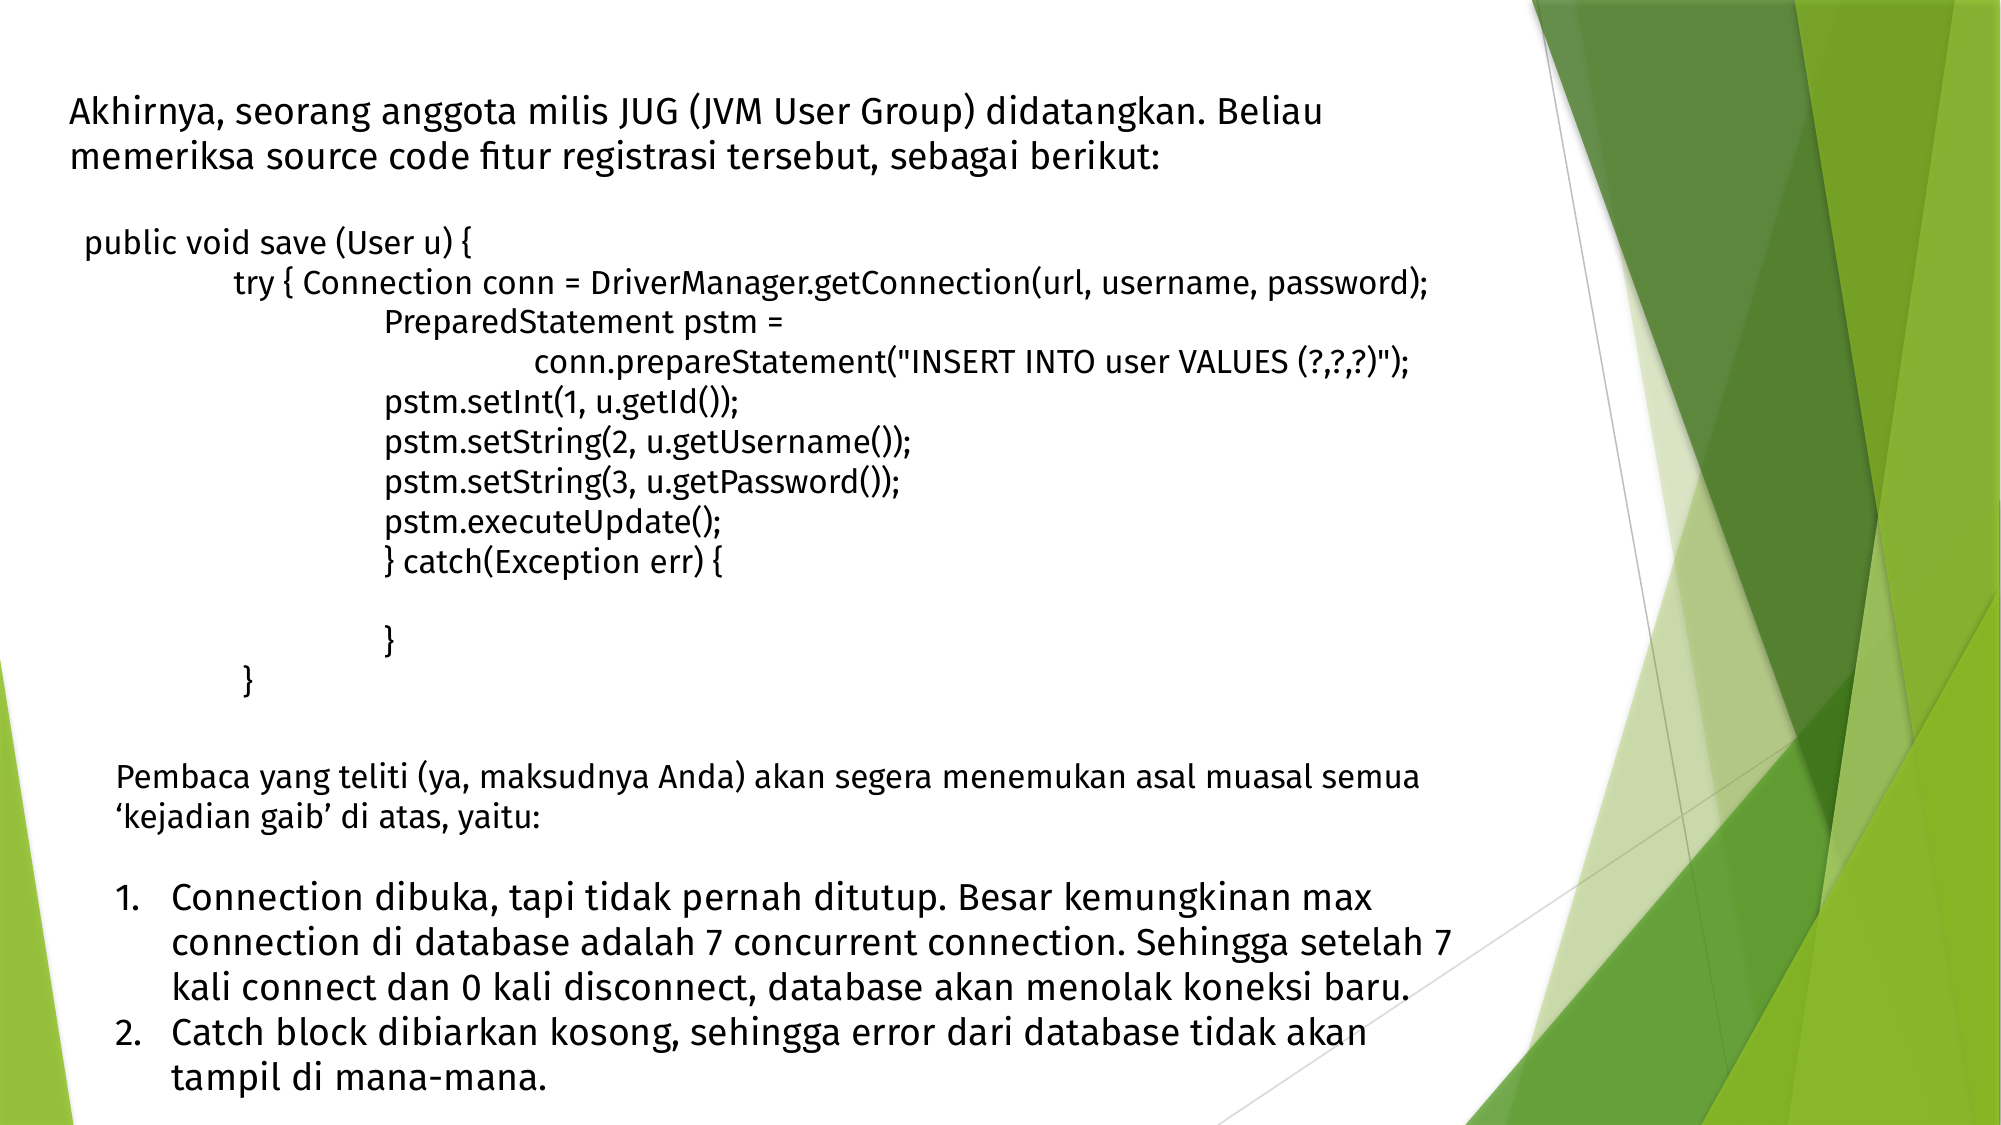

Akhirnya, seorang anggota milis JUG (JVM User Group) didatangkan. Beliau memeriksa source code fitur registrasi tersebut, sebagai berikut:
public void save (User u) {
	try { Connection conn = DriverManager.getConnection(url, username, password);
		PreparedStatement pstm =
			conn.prepareStatement("INSERT INTO user VALUES (?,?,?)");
		pstm.setInt(1, u.getId());
		pstm.setString(2, u.getUsername());
		pstm.setString(3, u.getPassword());
		pstm.executeUpdate();
		} catch(Exception err) {

		}
	 }

Pembaca yang teliti (ya, maksudnya Anda) akan segera menemukan asal muasal semua ‘kejadian gaib’ di atas, yaitu:
Connection dibuka, tapi tidak pernah ditutup. Besar kemungkinan max connection di database adalah 7 concurrent connection. Sehingga setelah 7 kali connect dan 0 kali disconnect, database akan menolak koneksi baru.
Catch block dibiarkan kosong, sehingga error dari database tidak akan tampil di mana-mana.